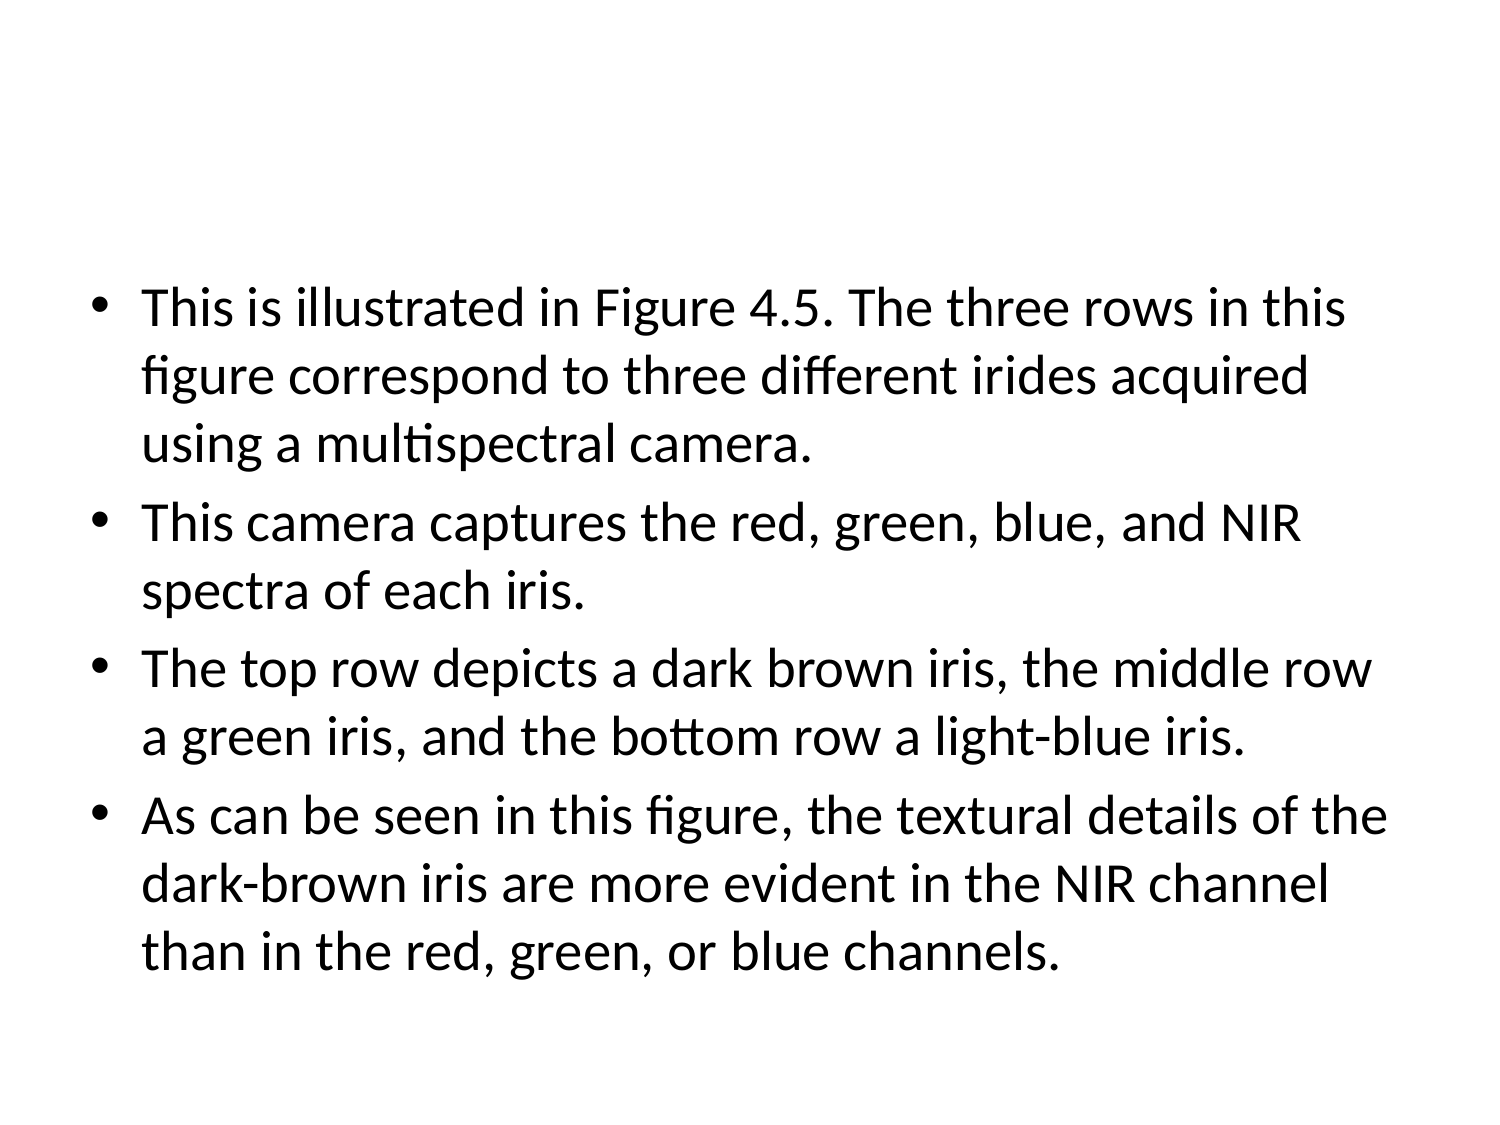

#
This is illustrated in Figure 4.5. The three rows in this figure correspond to three different irides acquired using a multispectral camera.
This camera captures the red, green, blue, and NIR spectra of each iris.
The top row depicts a dark brown iris, the middle row a green iris, and the bottom row a light-blue iris.
As can be seen in this figure, the textural details of the dark-brown iris are more evident in the NIR channel than in the red, green, or blue channels.